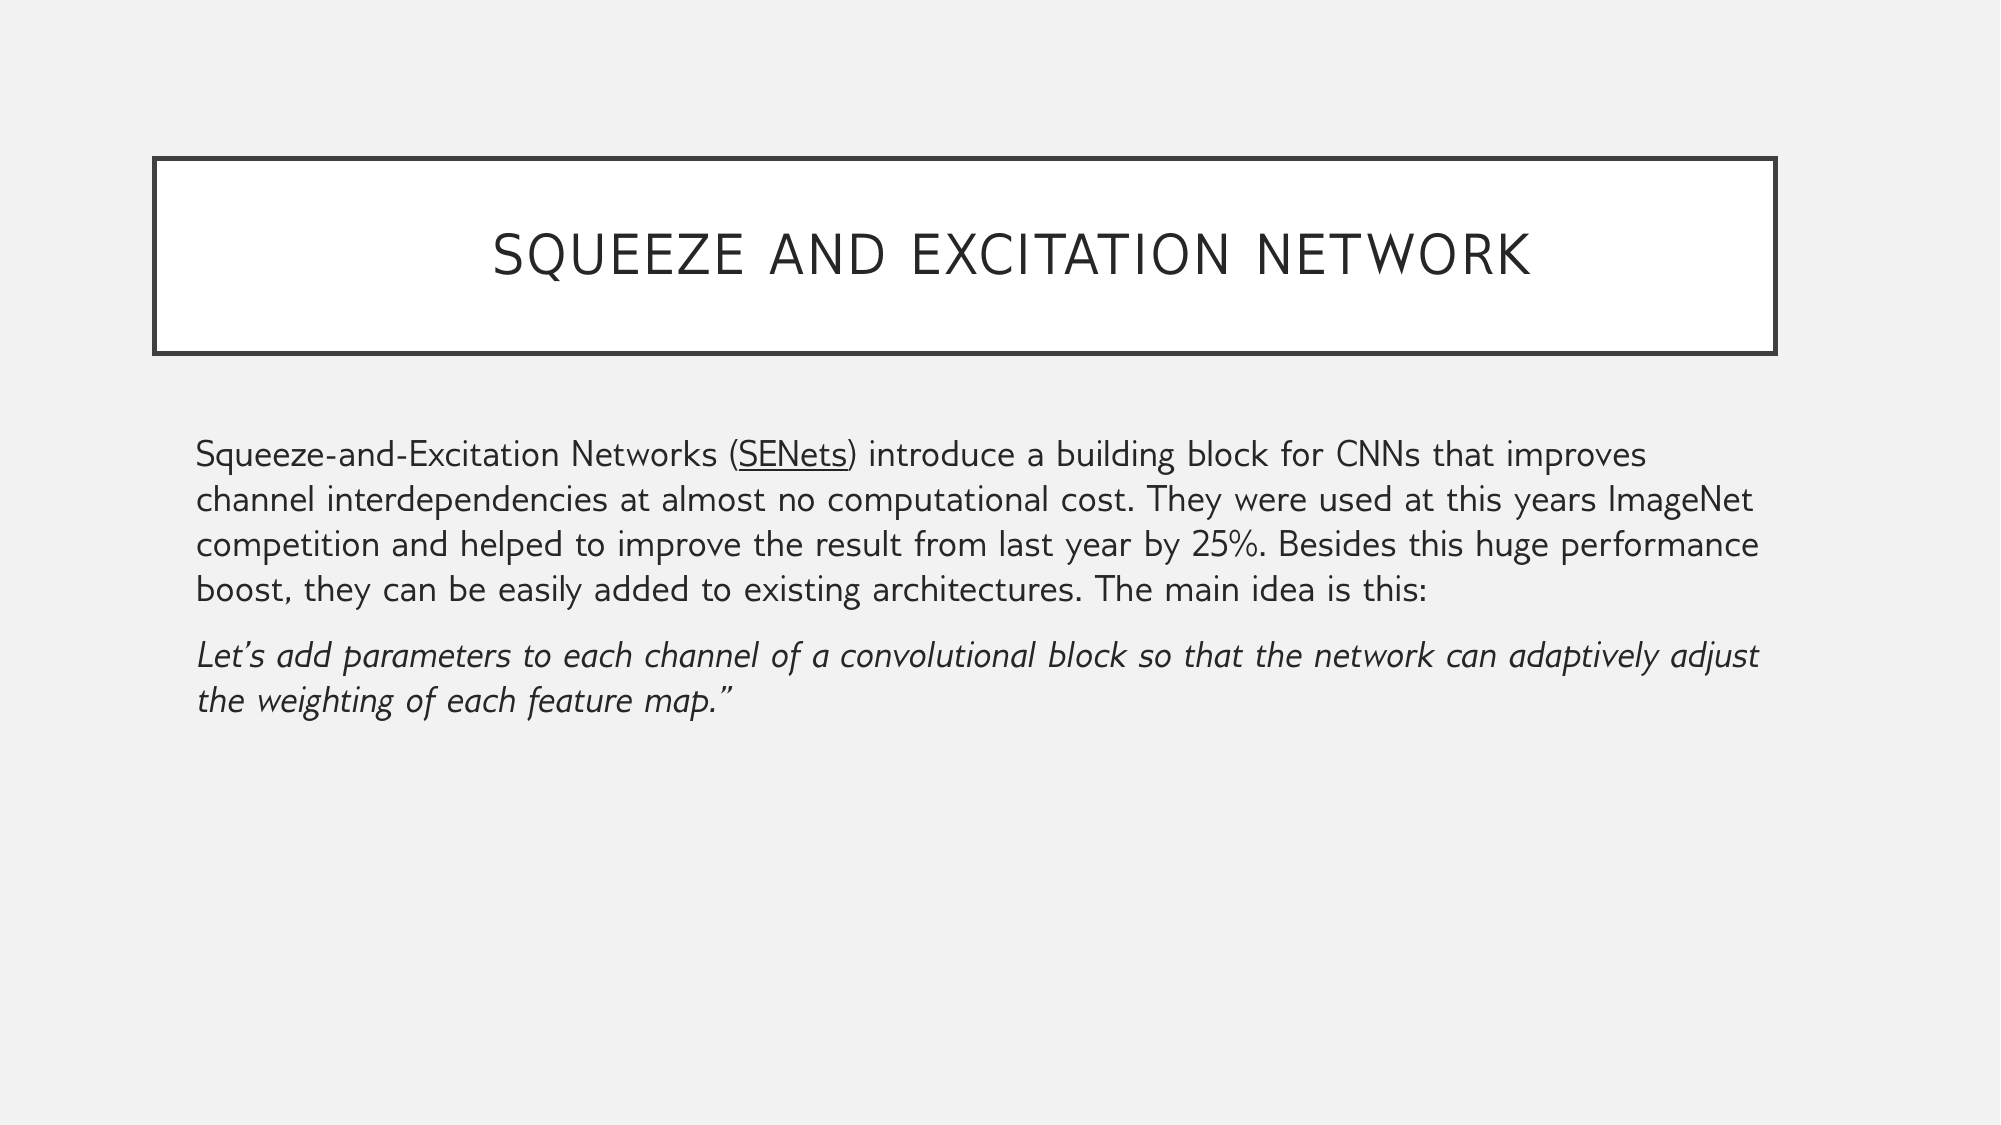

# SQUEEZE AND EXCITATION NETWORK
Squeeze-and-Excitation Networks (SENets) introduce a building block for CNNs that improves channel interdependencies at almost no computational cost. They were used at this years ImageNet competition and helped to improve the result from last year by 25%. Besides this huge performance boost, they can be easily added to existing architectures. The main idea is this:
Let’s add parameters to each channel of a convolutional block so that the network can adaptively adjust the weighting of each feature map.”